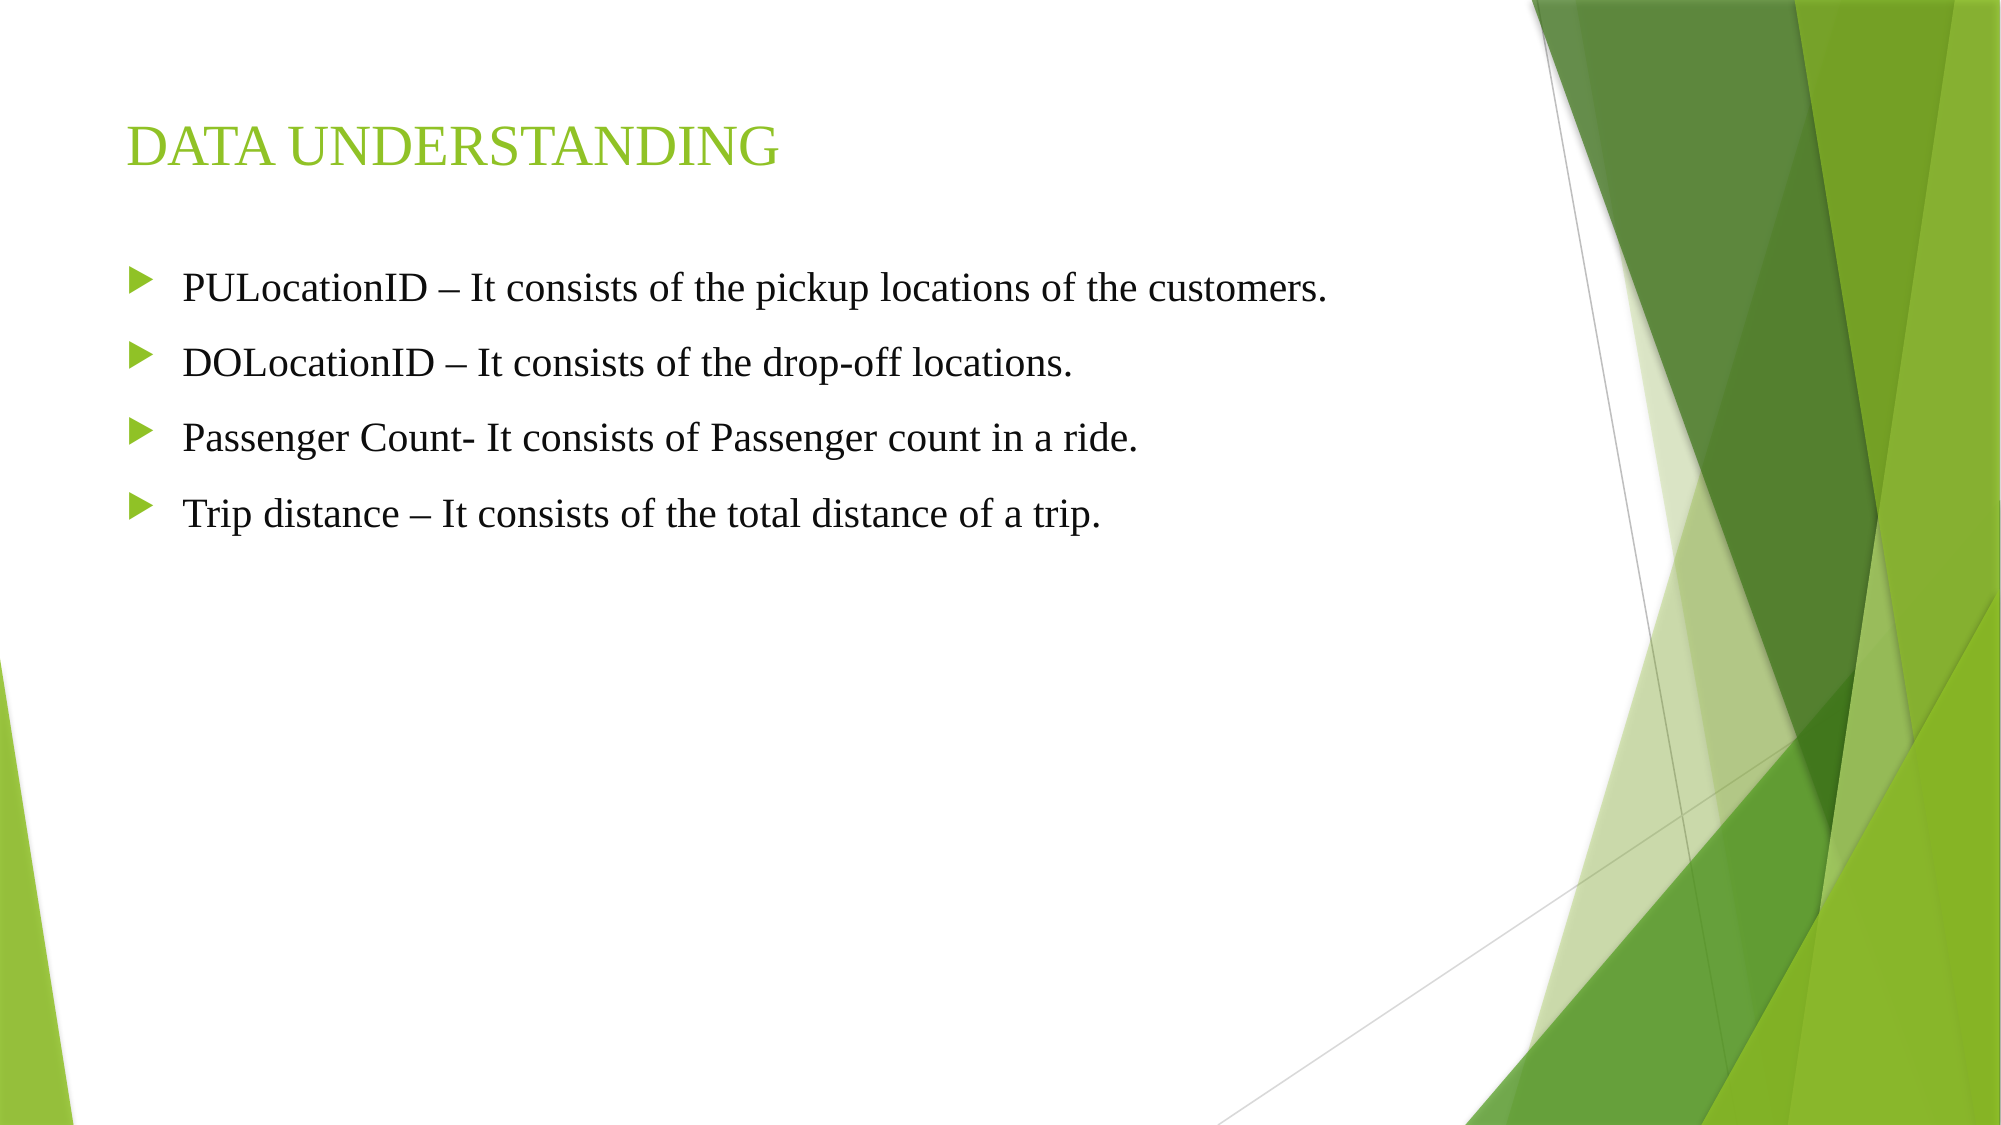

# DATA UNDERSTANDING
PULocationID – It consists of the pickup locations of the customers.
DOLocationID – It consists of the drop-off locations.
Passenger Count- It consists of Passenger count in a ride.
Trip distance – It consists of the total distance of a trip.